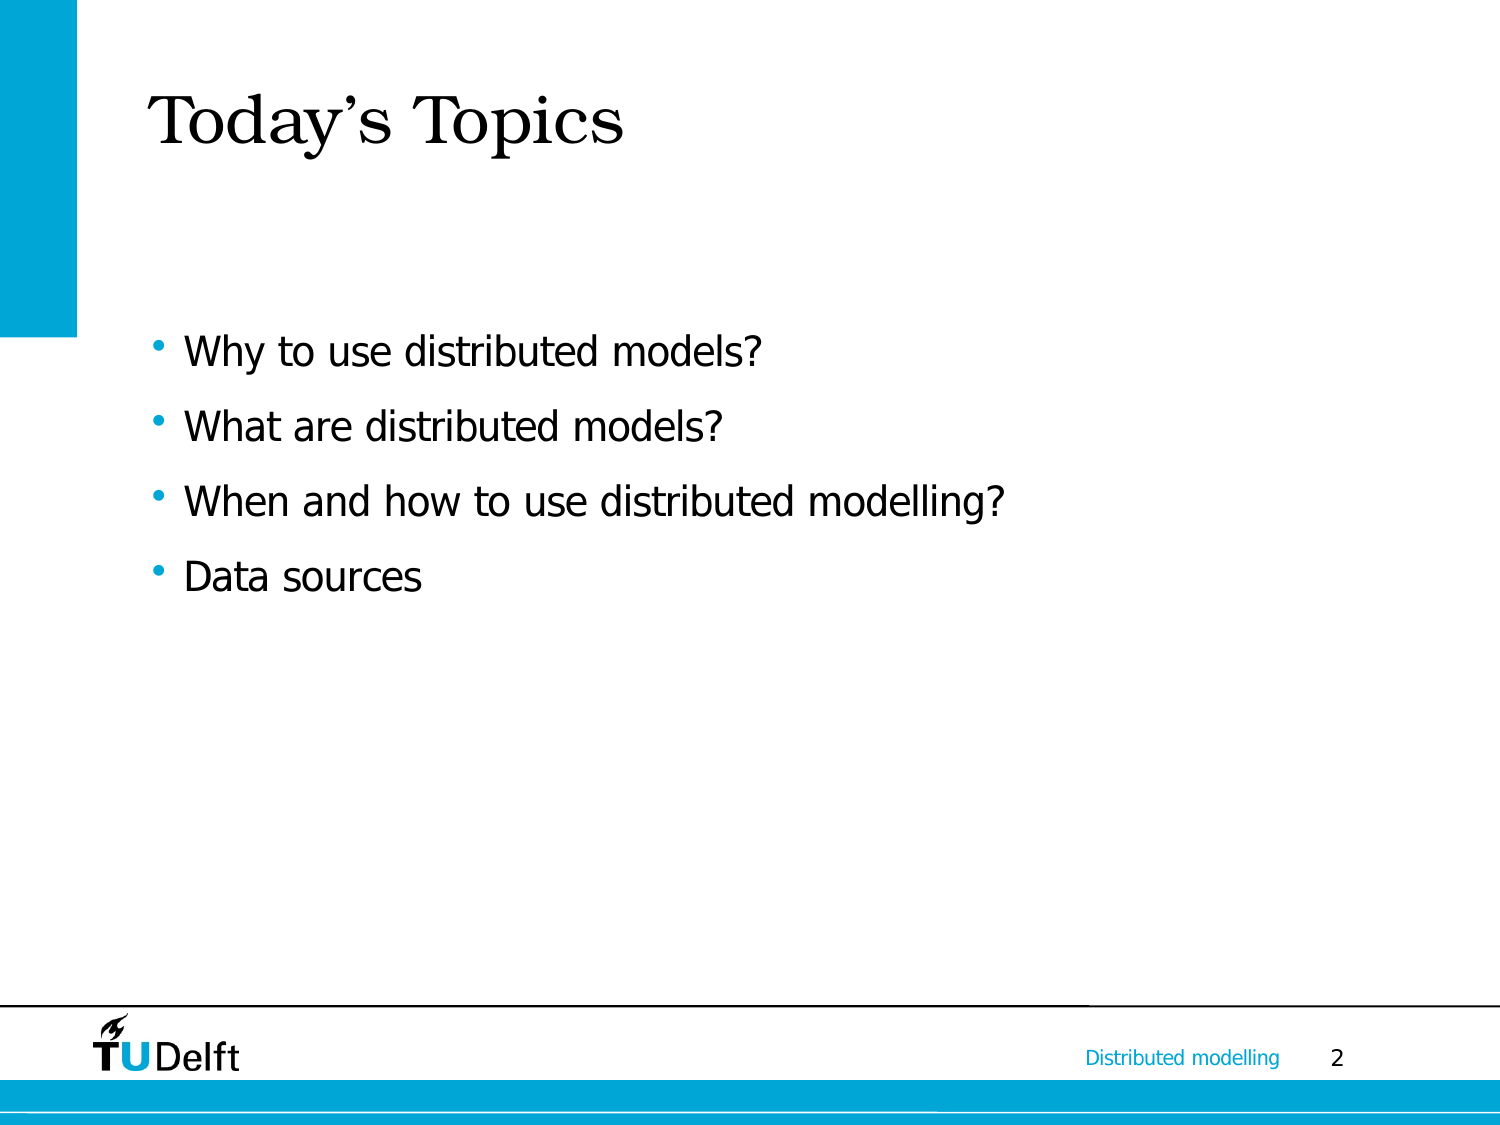

# Today’s Topics
Why to use distributed models?
What are distributed models?
When and how to use distributed modelling?
Data sources